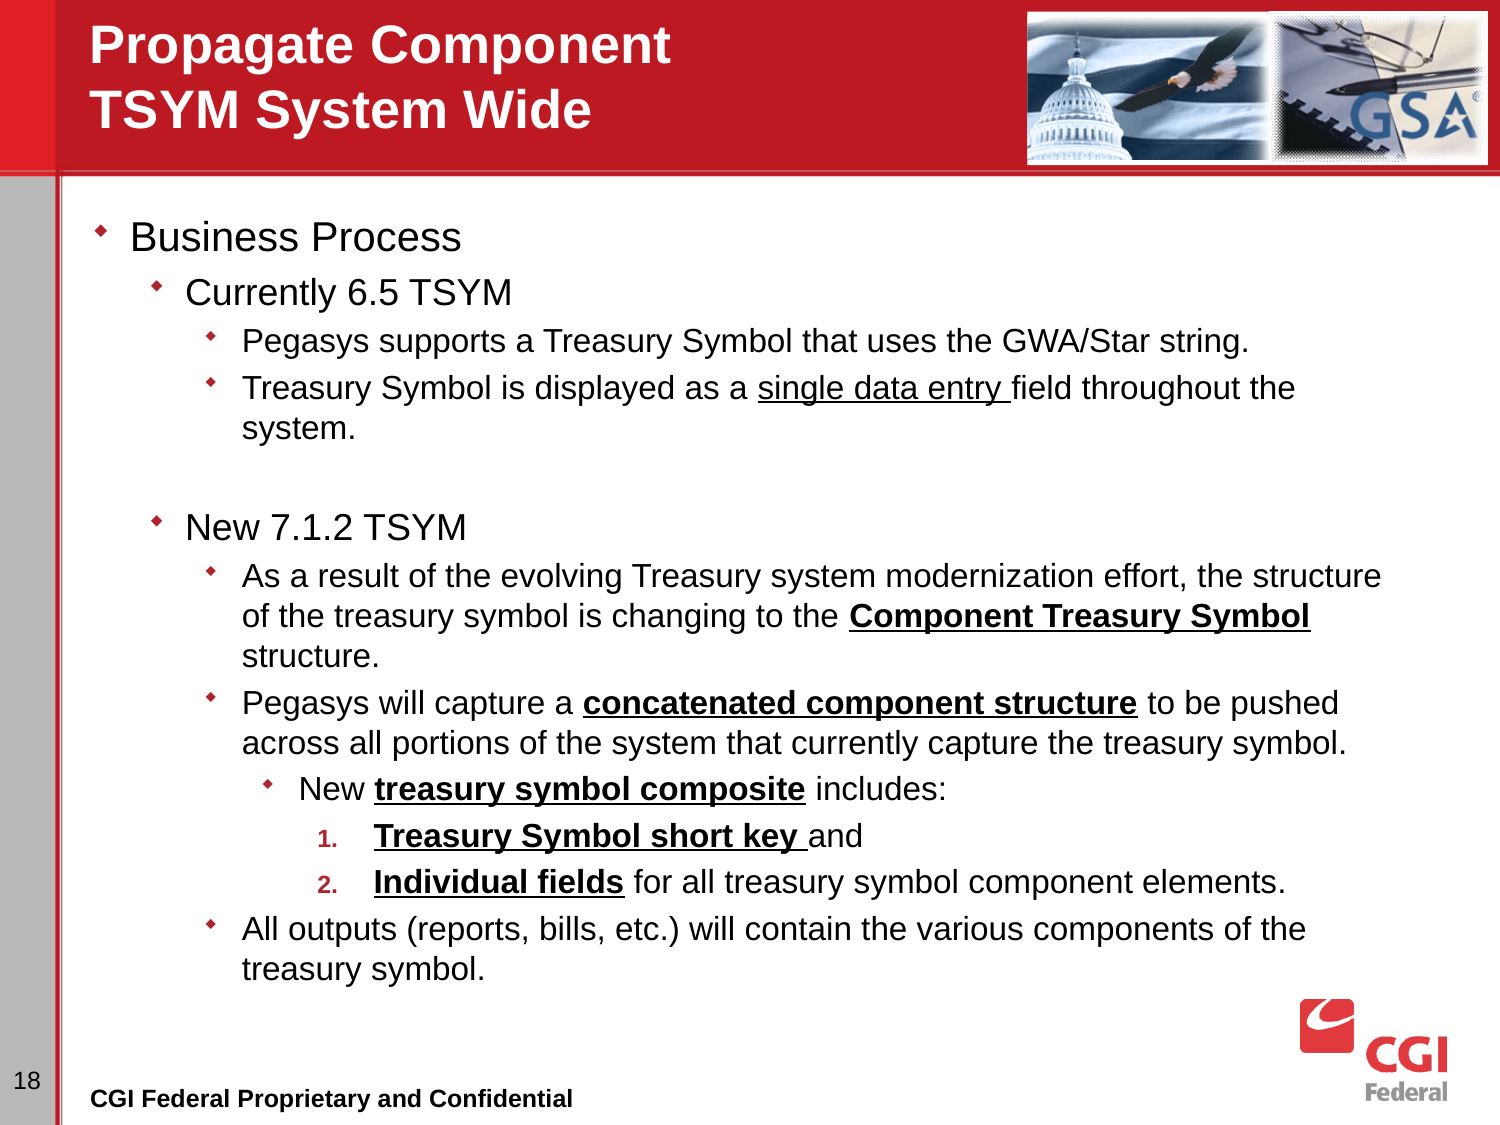

# Propagate Component TSYM System Wide
Business Process
Currently 6.5 TSYM
Pegasys supports a Treasury Symbol that uses the GWA/Star string.
Treasury Symbol is displayed as a single data entry field throughout the system.

New 7.1.2 TSYM
As a result of the evolving Treasury system modernization effort, the structure of the treasury symbol is changing to the Component Treasury Symbol structure.
Pegasys will capture a concatenated component structure to be pushed across all portions of the system that currently capture the treasury symbol.
New treasury symbol composite includes:
Treasury Symbol short key and
Individual fields for all treasury symbol component elements.
All outputs (reports, bills, etc.) will contain the various components of the treasury symbol.
18
CGI Federal Proprietary and Confidential